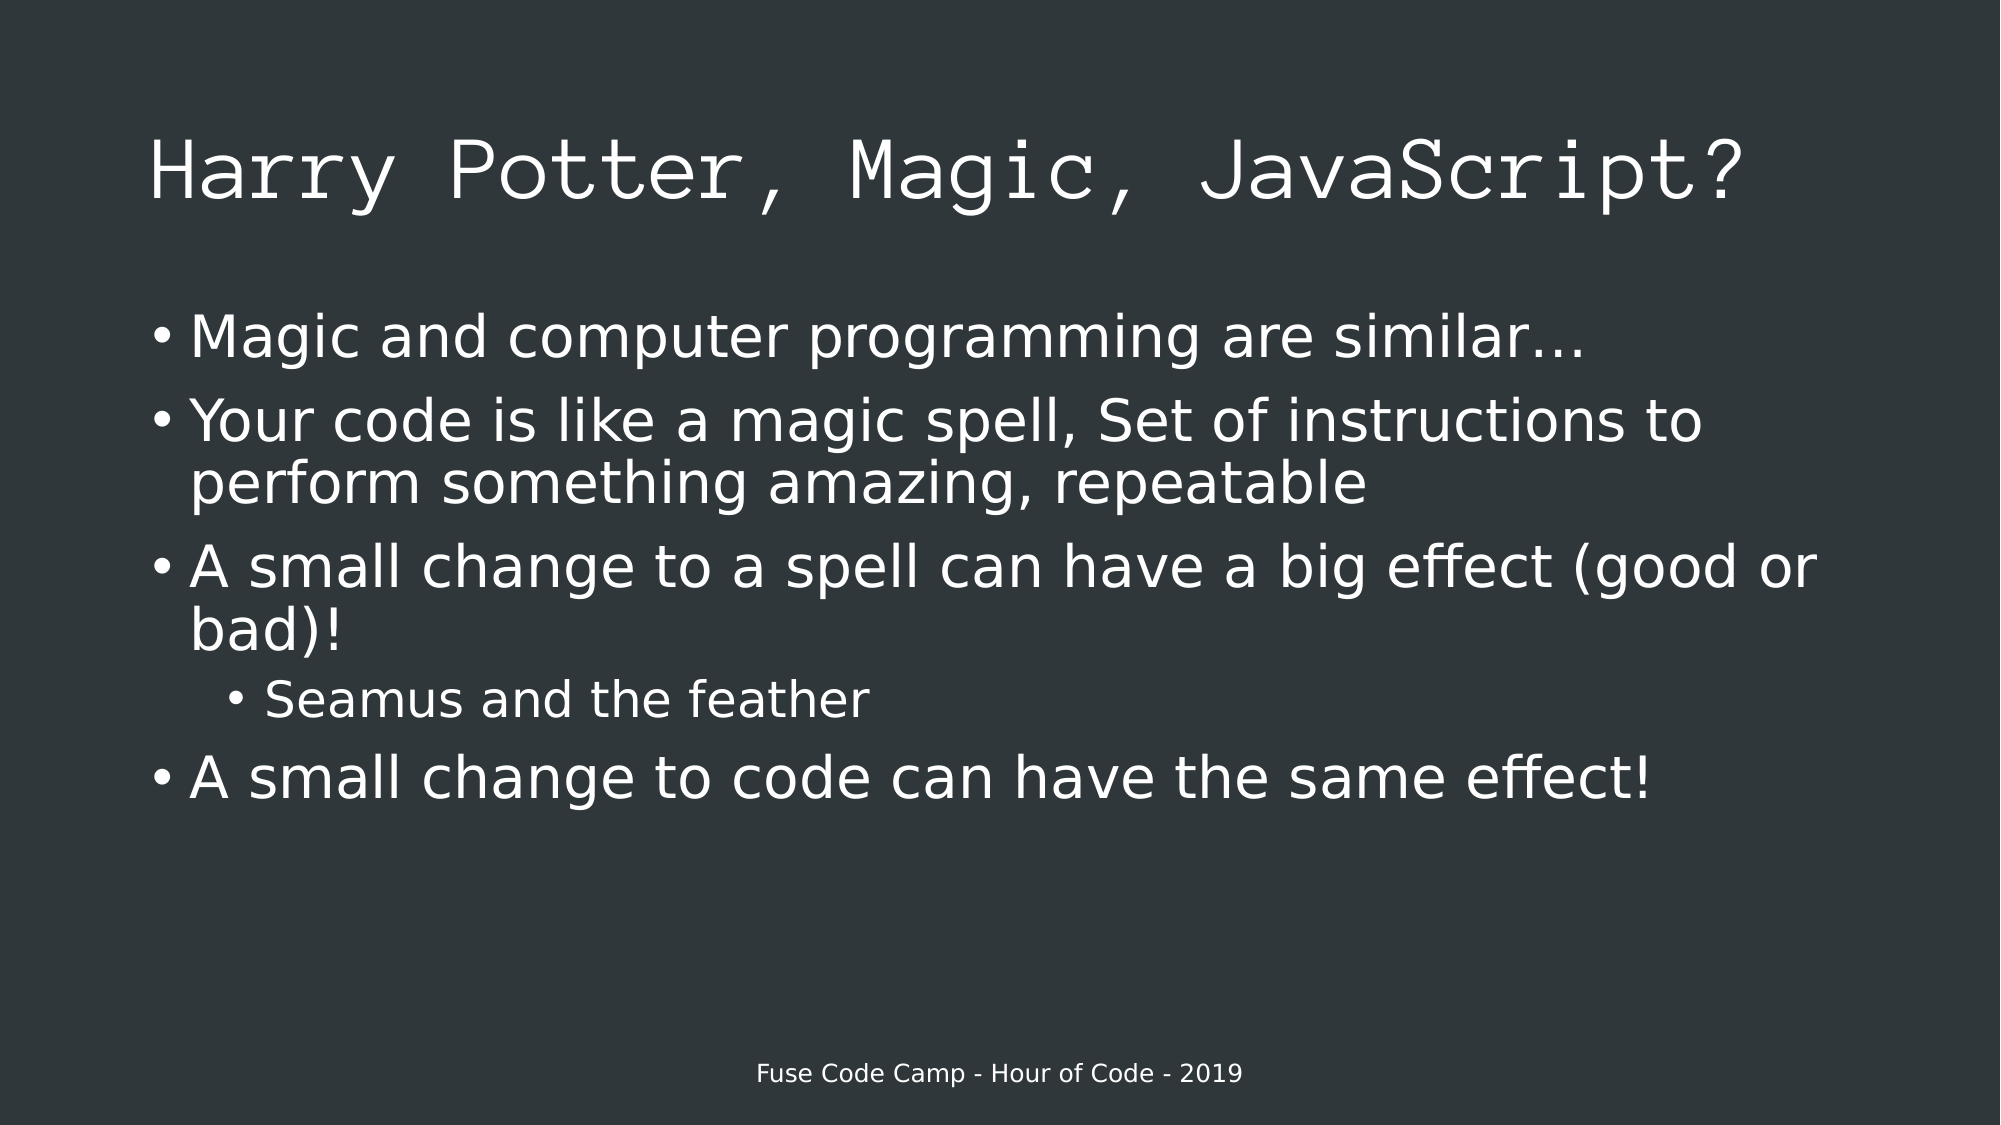

# Harry Potter, Magic, JavaScript?
Magic and computer programming are similar…
Your code is like a magic spell, Set of instructions to perform something amazing, repeatable
A small change to a spell can have a big effect (good or bad)!
Seamus and the feather
A small change to code can have the same effect!

Fuse Code Camp - Hour of Code - 2019